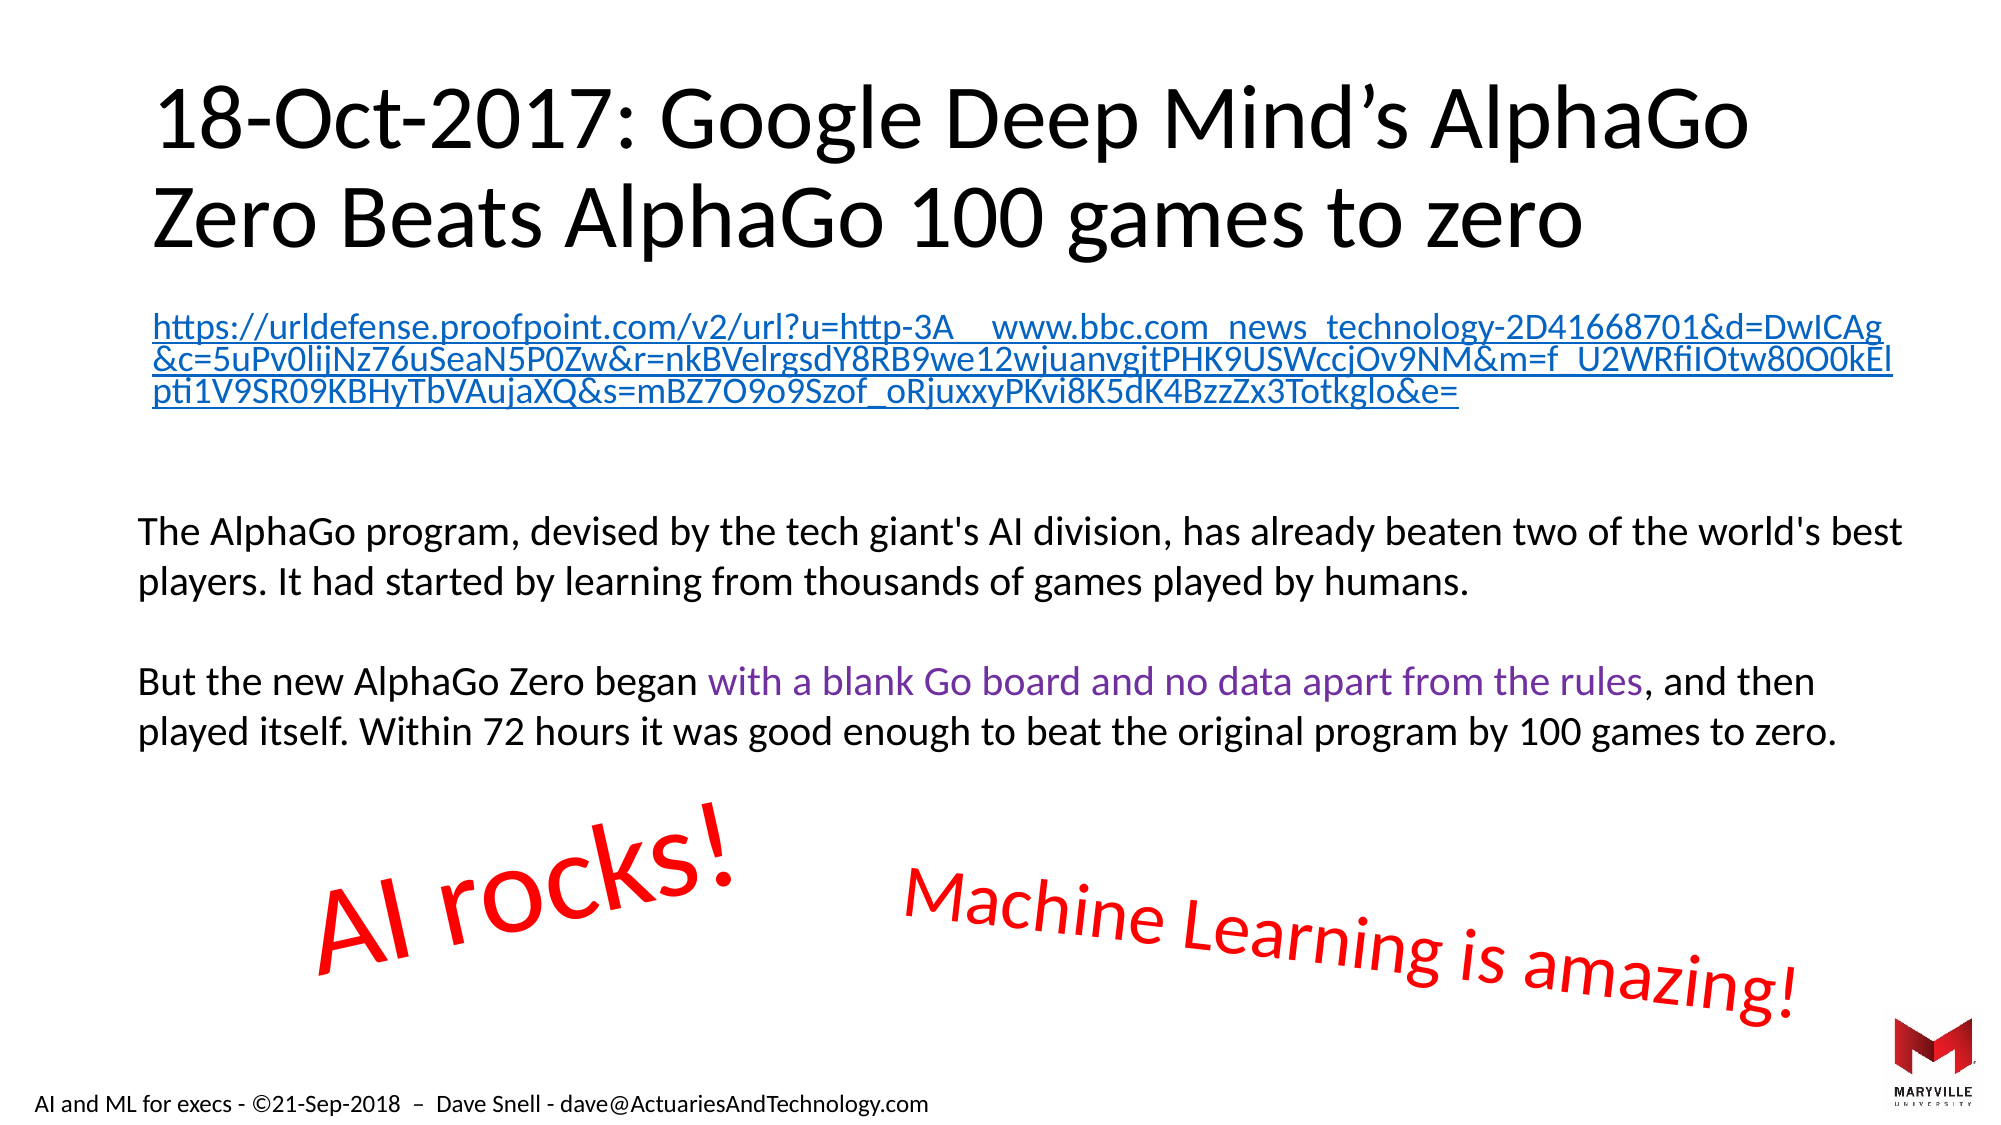

# 18-Oct-2017: Google Deep Mind’s AlphaGo Zero Beats AlphaGo 100 games to zero
https://urldefense.proofpoint.com/v2/url?u=http-3A__www.bbc.com_news_technology-2D41668701&d=DwICAg&c=5uPv0lijNz76uSeaN5P0Zw&r=nkBVelrgsdY8RB9we12wjuanvgjtPHK9USWccjOv9NM&m=f_U2WRfiIOtw80O0kElpti1V9SR09KBHyTbVAujaXQ&s=mBZ7O9o9Szof_oRjuxxyPKvi8K5dK4BzzZx3Totkglo&e=
The AlphaGo program, devised by the tech giant's AI division, has already beaten two of the world's best players. It had started by learning from thousands of games played by humans.

But the new AlphaGo Zero began with a blank Go board and no data apart from the rules, and then played itself. Within 72 hours it was good enough to beat the original program by 100 games to zero.

AI rocks!
Machine Learning is amazing!
AI and ML for execs - ©21-Sep-2018  –  Dave Snell - dave@ActuariesAndTechnology.com